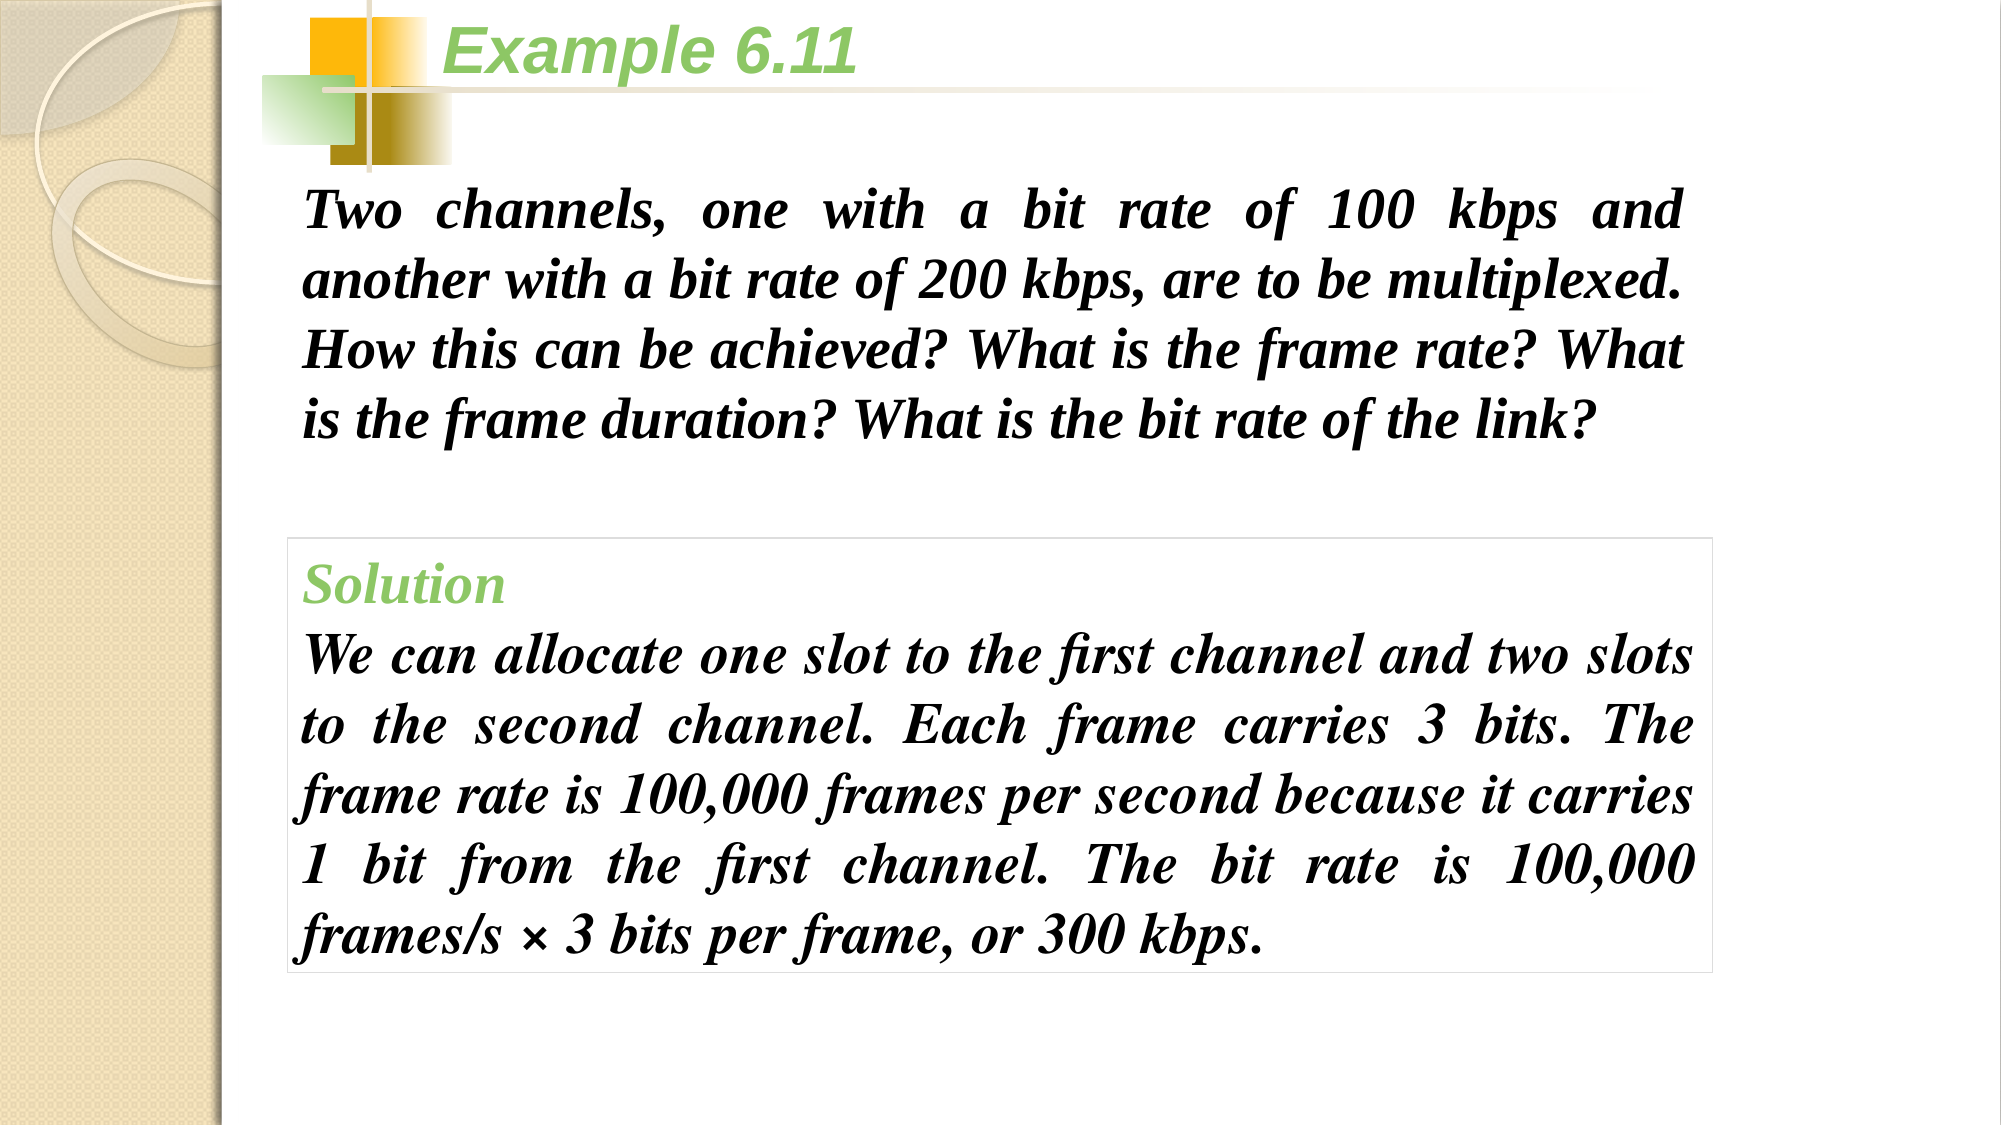

Example 6.11

Two channels, one with a bit rate of 100 kbps and another with a bit rate of 200 kbps, are to be multiplexed. How this can be achieved? What is the frame rate? What is the frame duration? What is the bit rate of the link?
Solution
We can allocate one slot to the first channel and two slots to the second channel. Each frame carries 3 bits. The frame rate is 100,000 frames per second because it carries 1 bit from the first channel. The bit rate is 100,000 frames/s × 3 bits per frame, or 300 kbps.